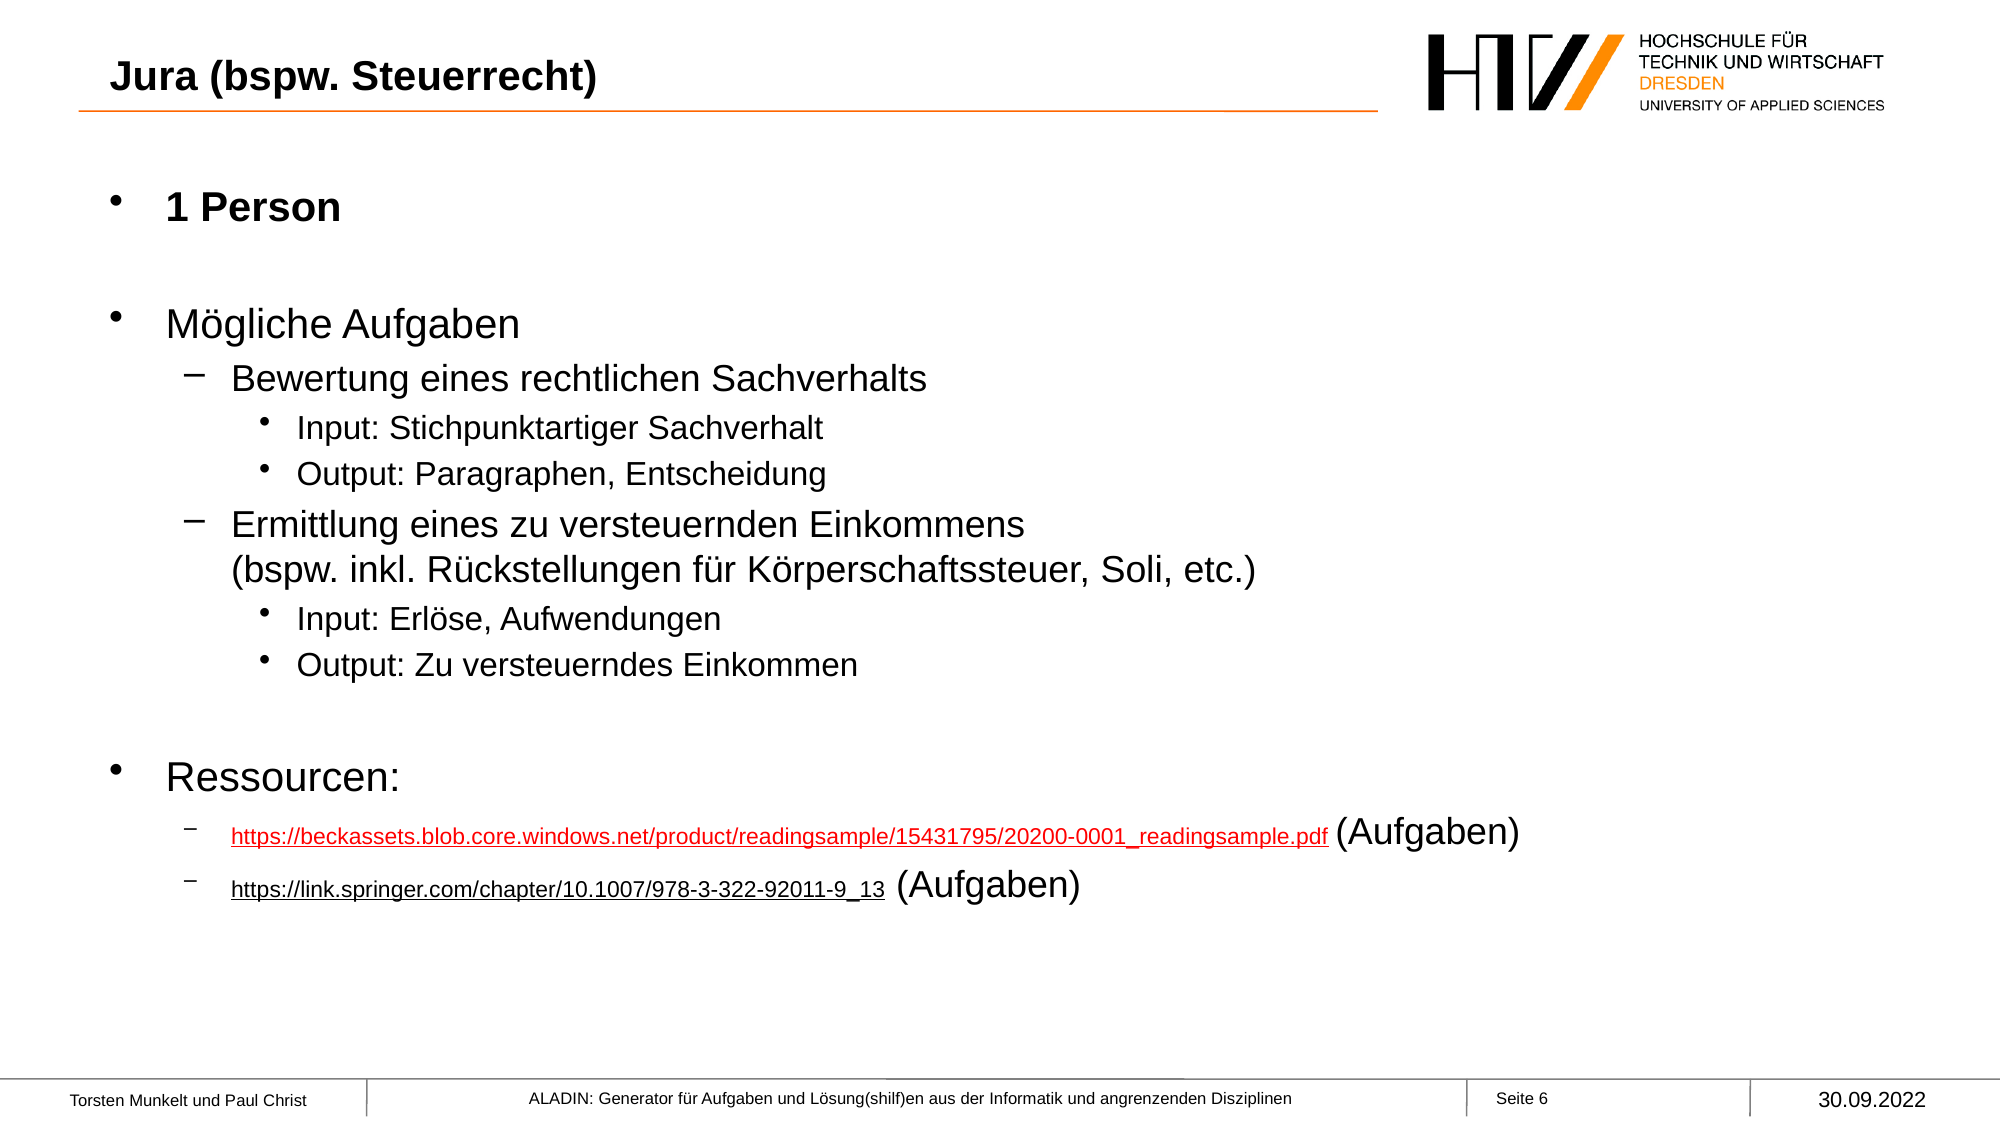

# Jura (bspw. Steuerrecht)
1 Person

Mögliche Aufgaben
Bewertung eines rechtlichen Sachverhalts
Input: Stichpunktartiger Sachverhalt
Output: Paragraphen, Entscheidung
Ermittlung eines zu versteuernden Einkommens
(bspw. inkl. Rückstellungen für Körperschaftssteuer, Soli, etc.)
Input: Erlöse, Aufwendungen
Output: Zu versteuerndes Einkommen

Ressourcen:
https://beckassets.blob.core.windows.net/product/readingsample/15431795/20200-0001_readingsample.pdf (Aufgaben)
https://link.springer.com/chapter/10.1007/978-3-322-92011-9_13 (Aufgaben)
30.09.2022